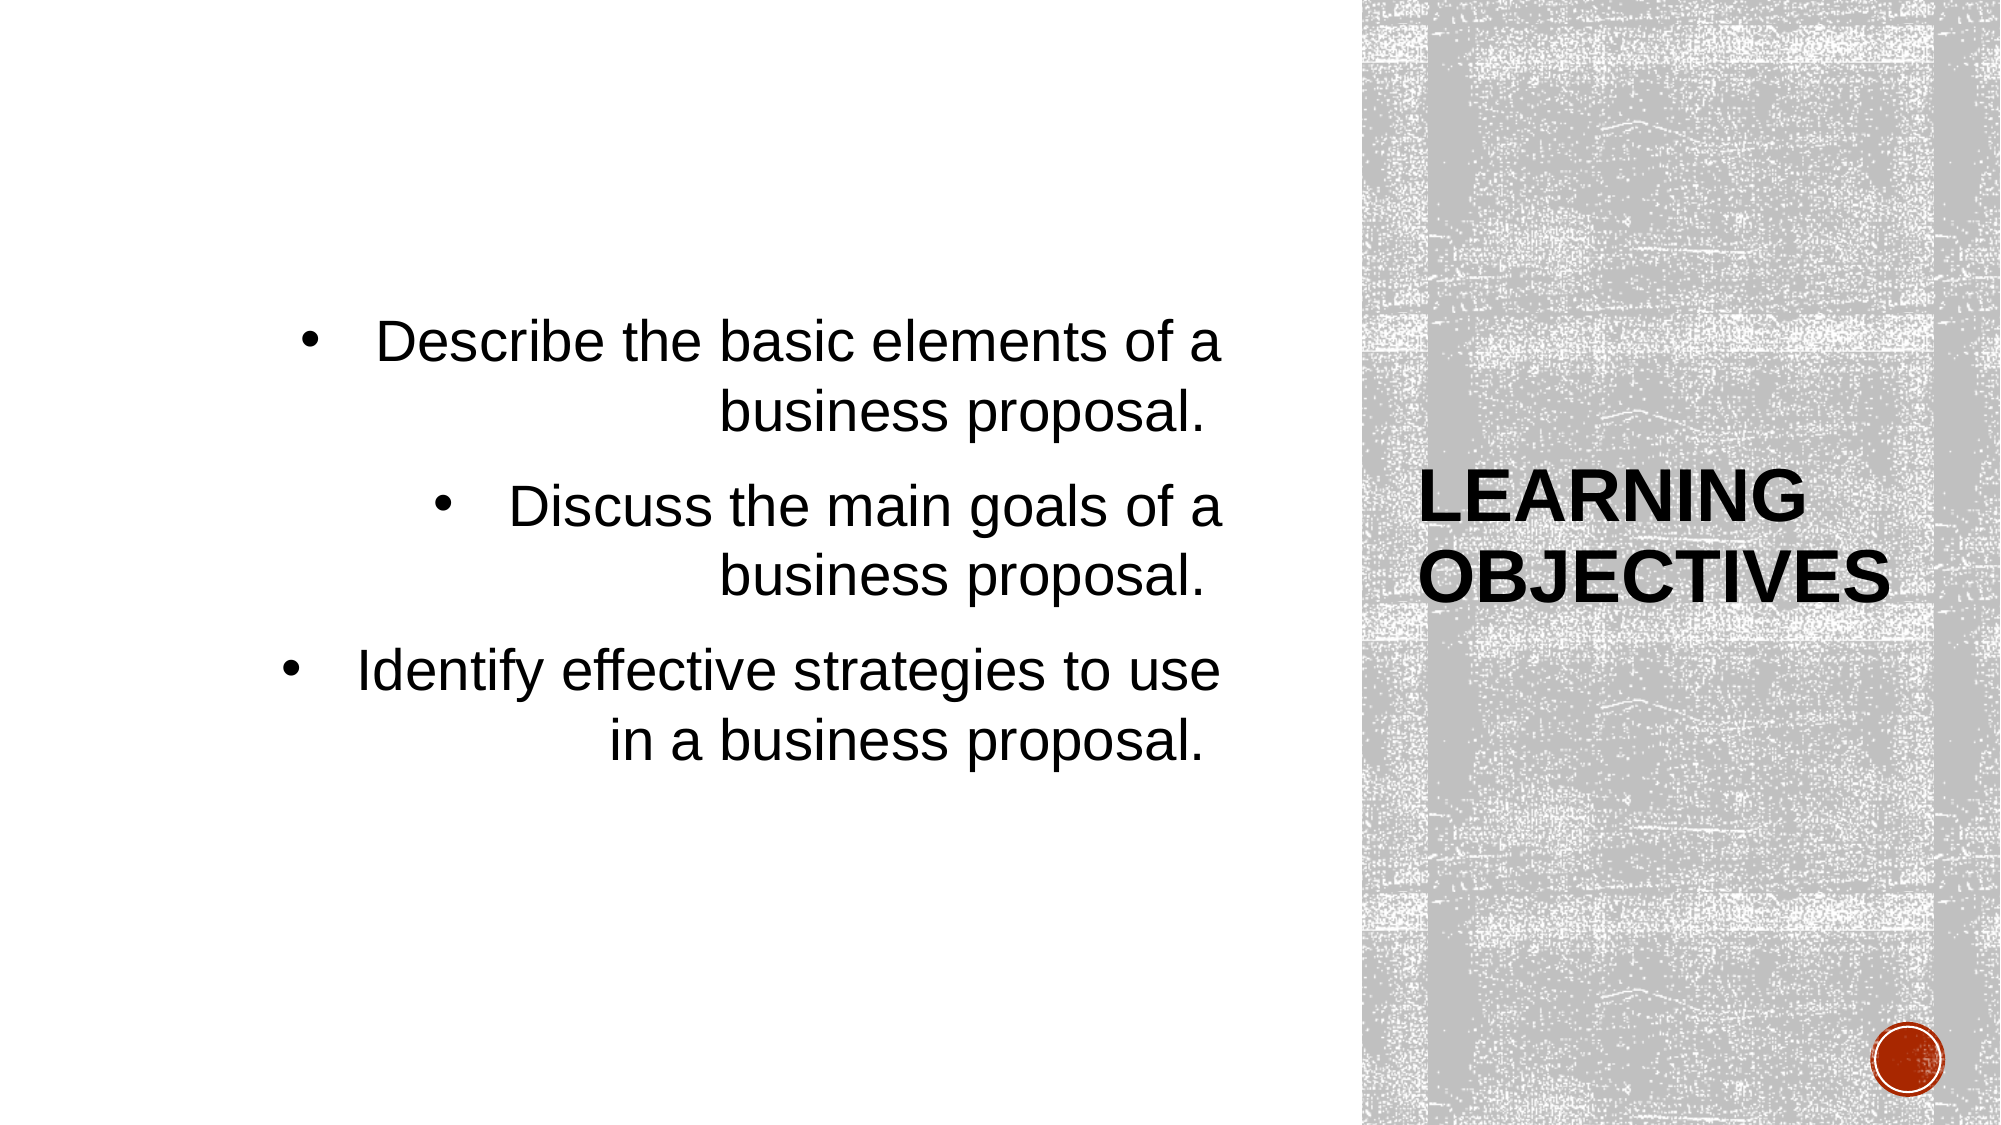

Describe the basic elements of a business proposal.
Discuss the main goals of a business proposal.
Identify effective strategies to use in a business proposal.
# LEARNING OBJECTIVES